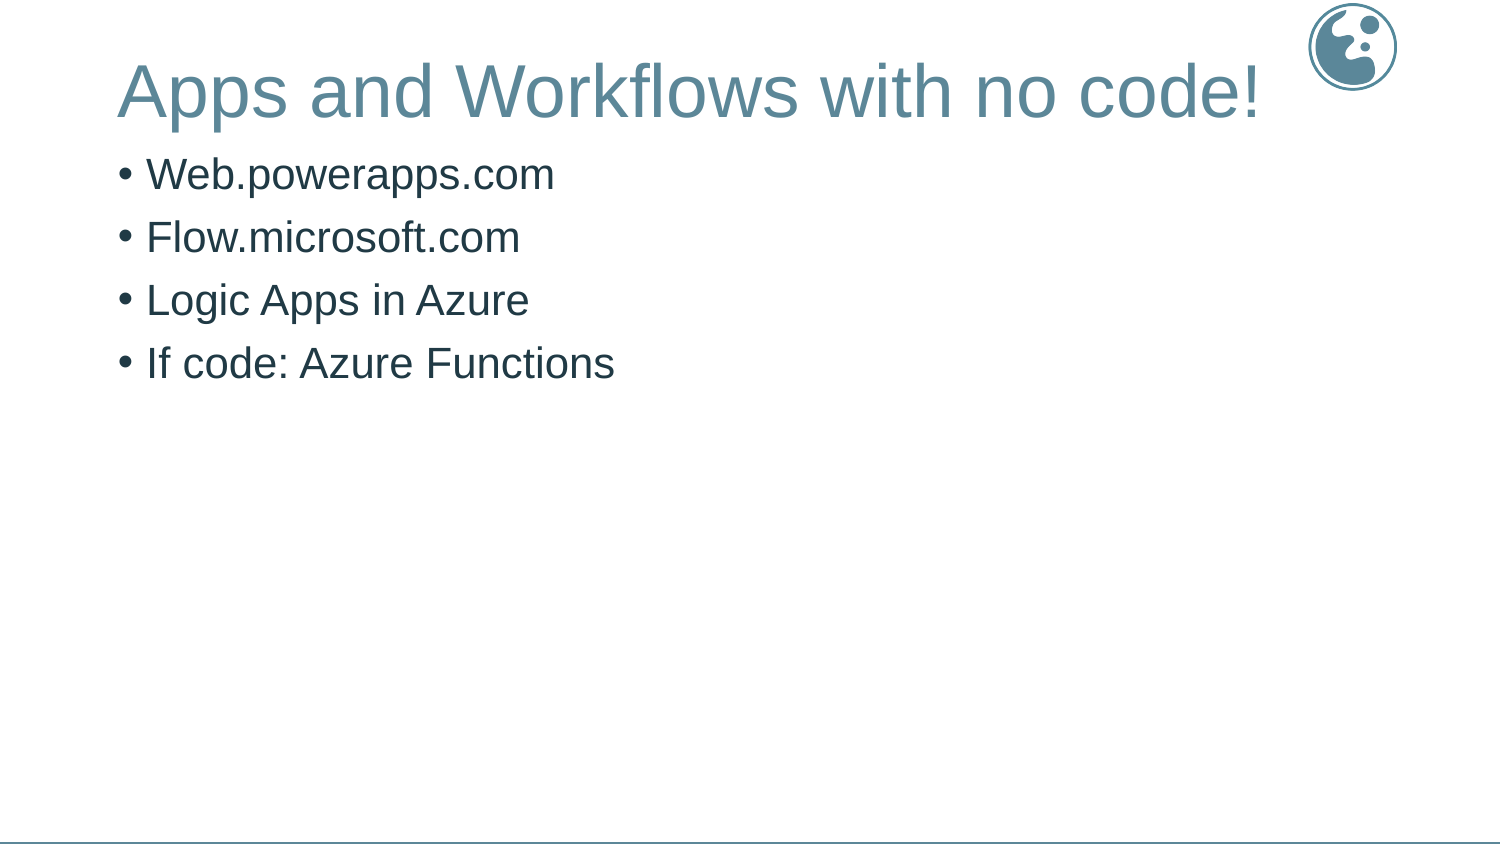

# Apps and Workflows with no code!
Web.powerapps.com
Flow.microsoft.com
Logic Apps in Azure
If code: Azure Functions